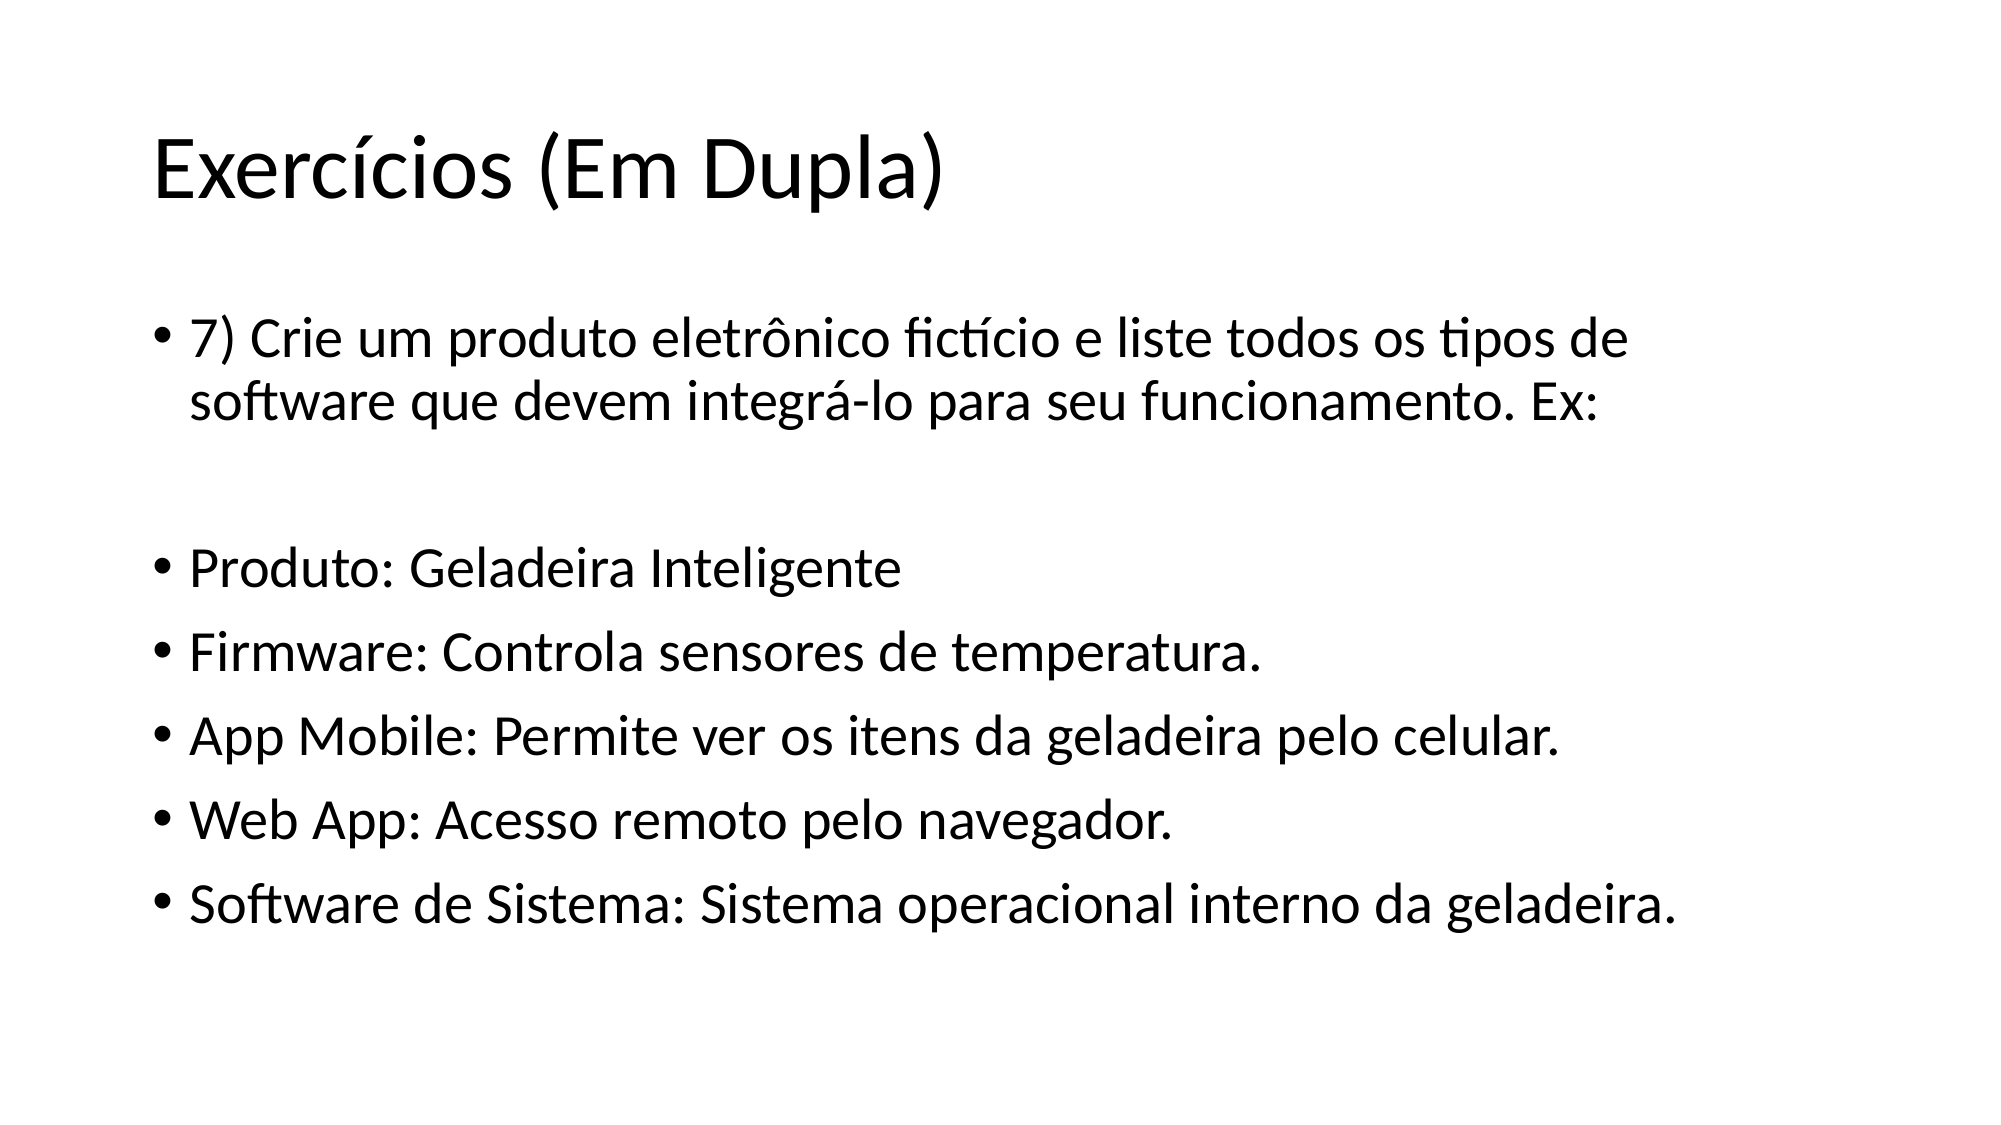

# Exercícios (Em Dupla)
7) Crie um produto eletrônico fictício e liste todos os tipos de software que devem integrá-lo para seu funcionamento. Ex:

Produto: Geladeira Inteligente
Firmware: Controla sensores de temperatura.
App Mobile: Permite ver os itens da geladeira pelo celular.
Web App: Acesso remoto pelo navegador.
Software de Sistema: Sistema operacional interno da geladeira.